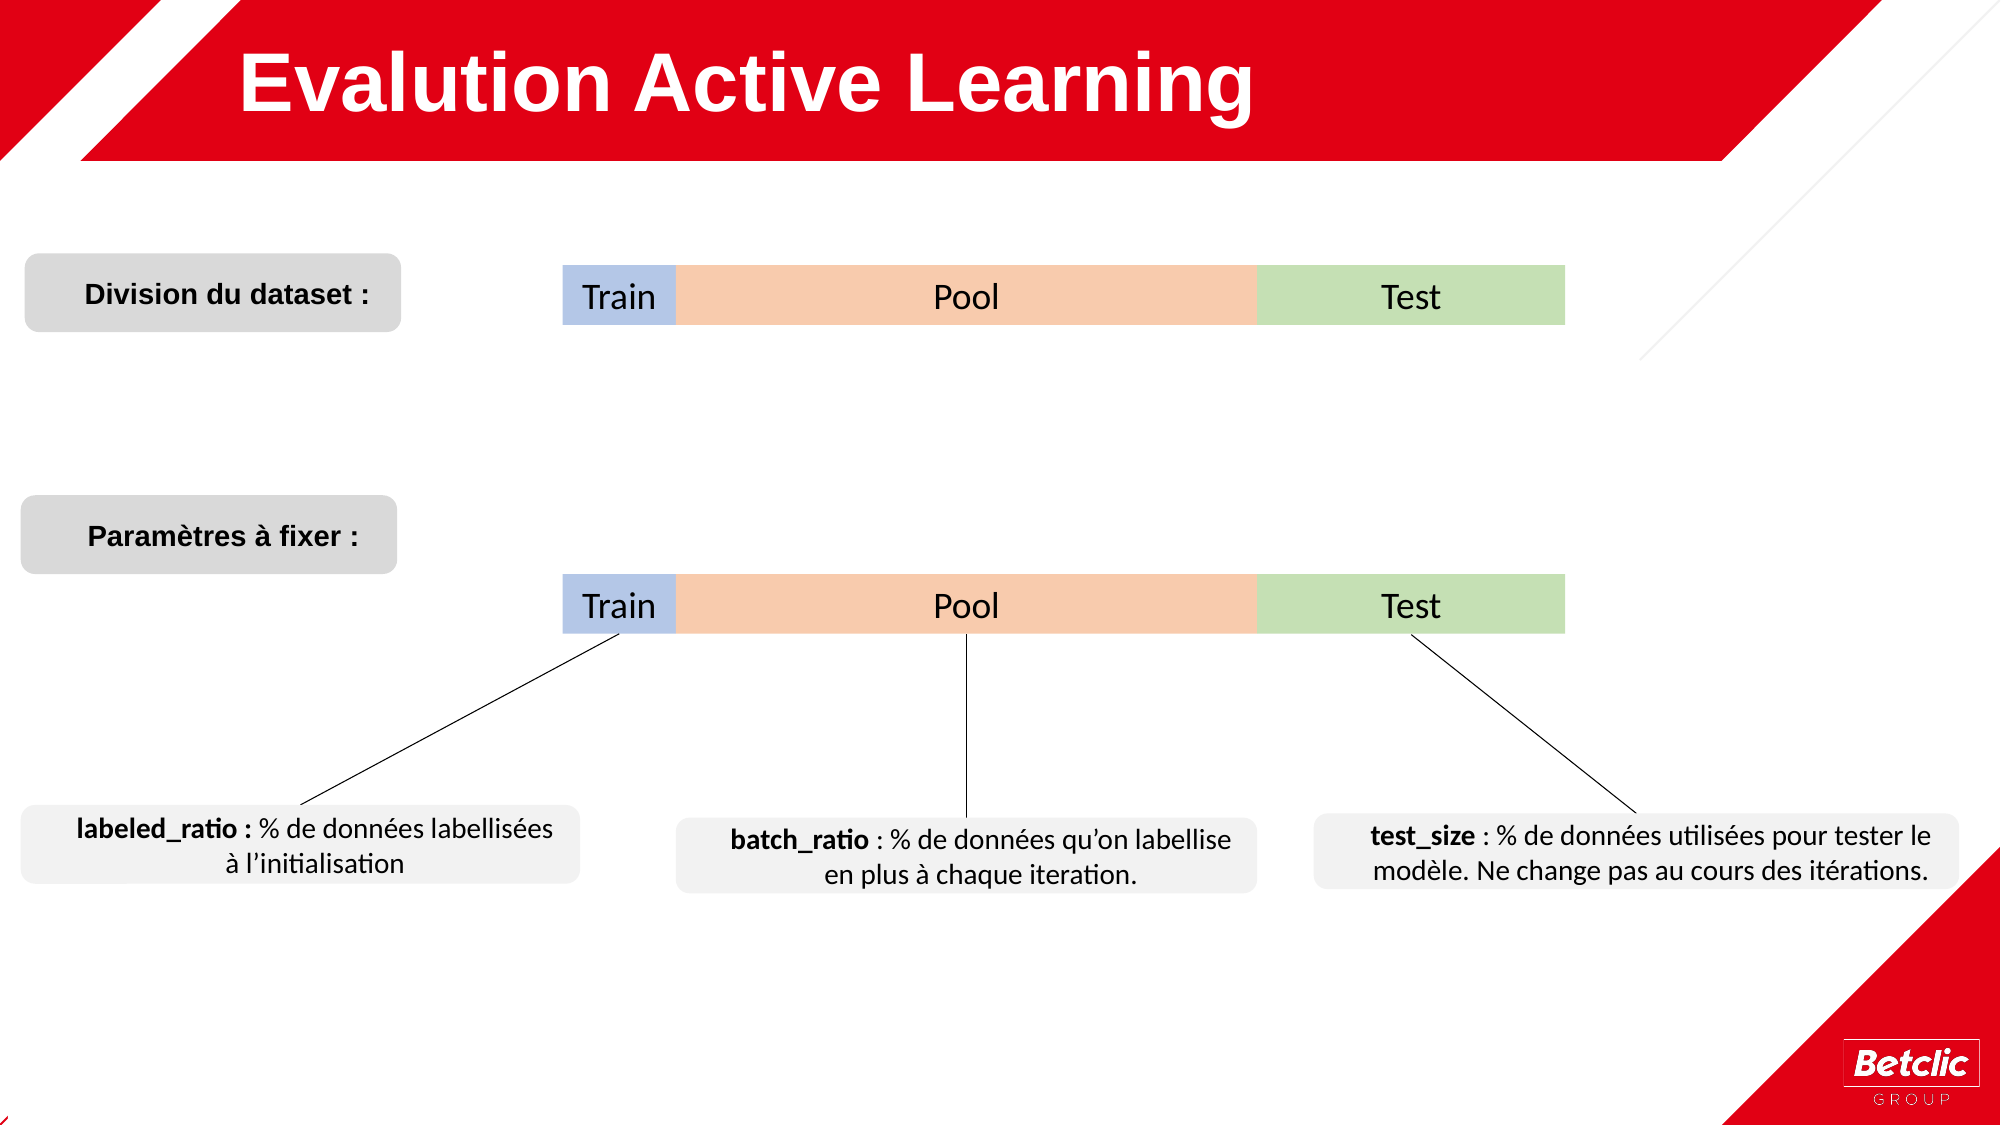

# Evalution Active Learning
Division du dataset :
Train
Pool
Test
Paramètres à fixer :
Train
Pool
Test
labeled_ratio : % de données labellisées à l’initialisation
test_size : % de données utilisées pour tester le modèle. Ne change pas au cours des itérations.
batch_ratio : % de données qu’on labellise en plus à chaque iteration.